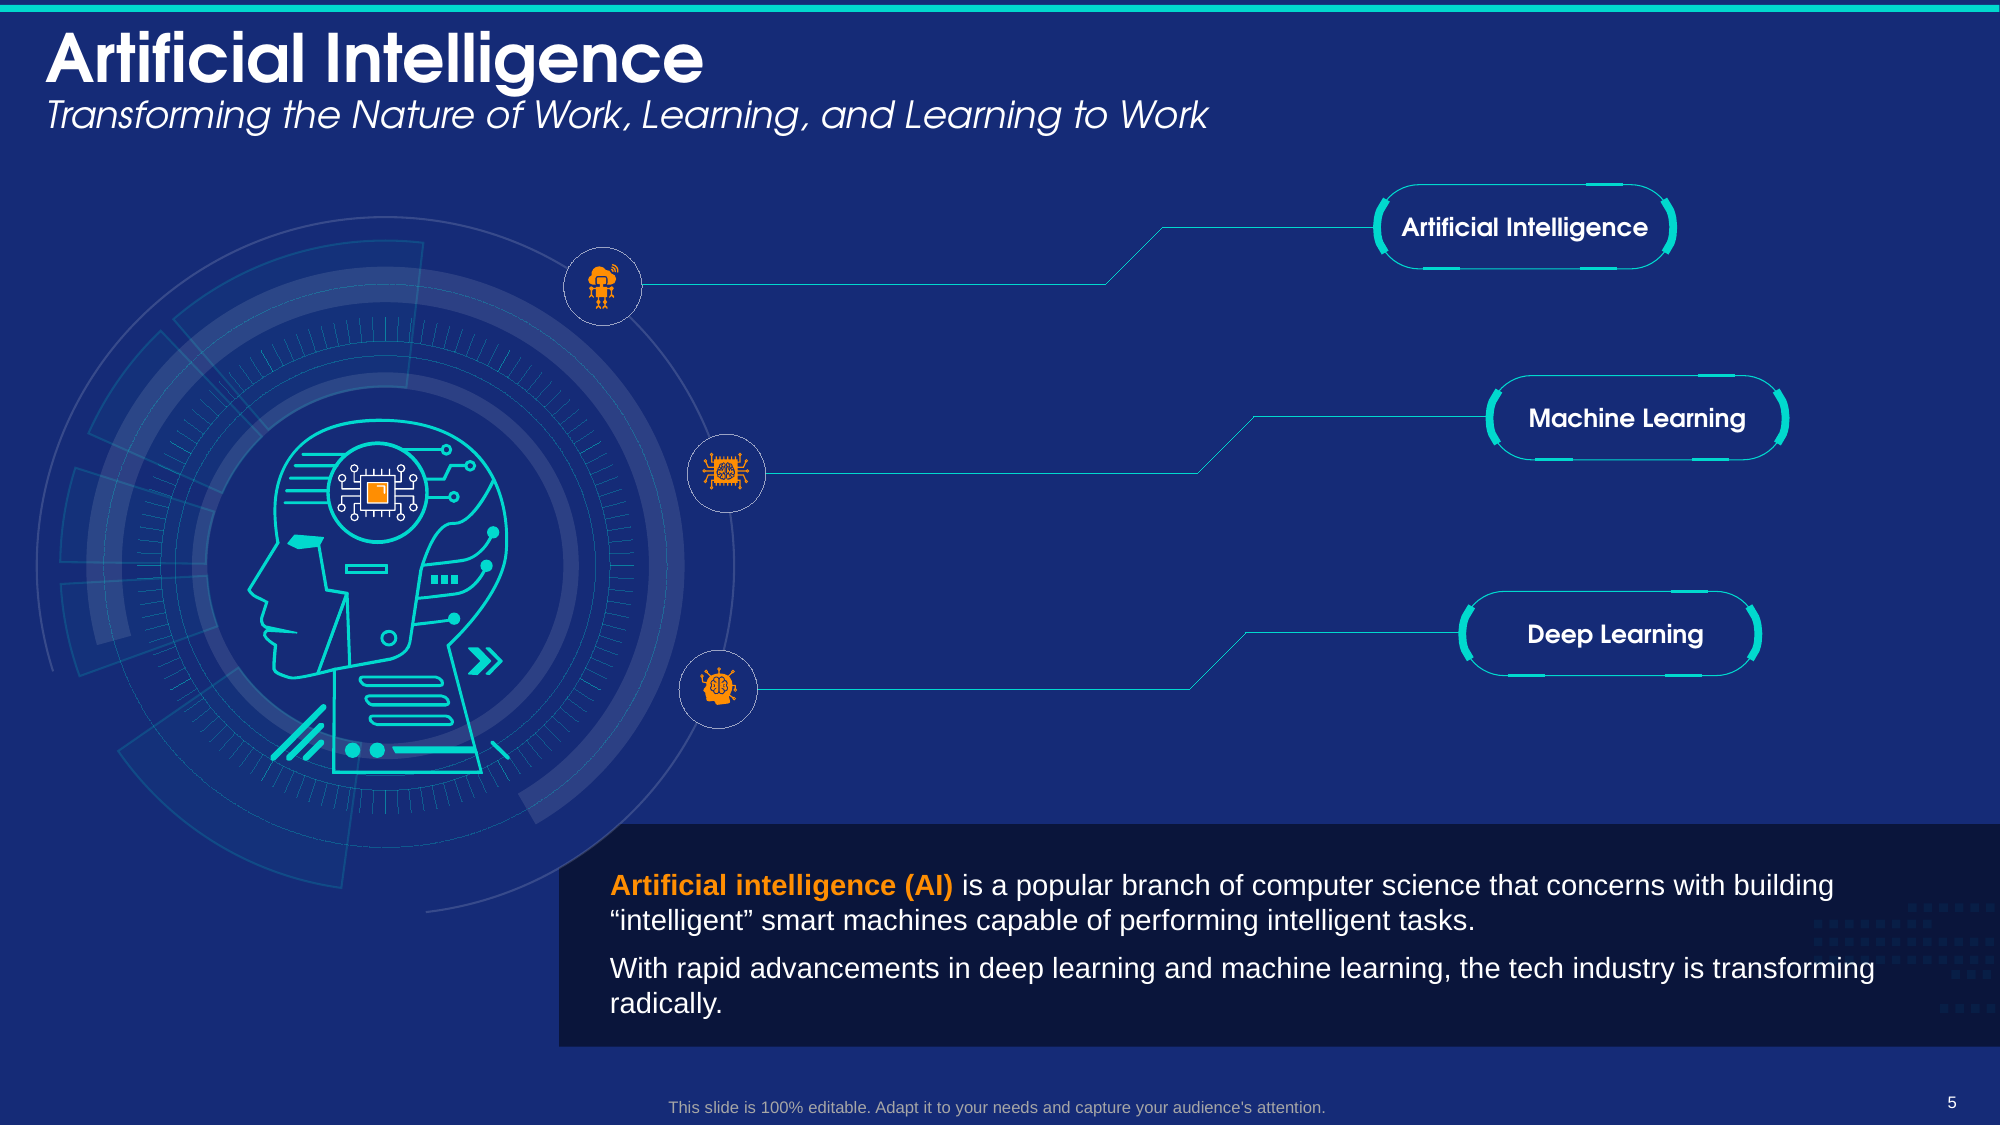

# Artificial Intelligence Transforming the Nature of Work, Learning, and Learning to Work

Artificial Intelligence

Machine Learning

Deep Learning

Artificial intelligence (AI) is a popular branch of computer science that concerns with building “intelligent” smart machines capable of performing intelligent tasks.
With rapid advancements in deep learning and machine learning, the tech industry is transforming radically.

This slide is 100% editable. Adapt it to your needs and capture your audience's attention.
5